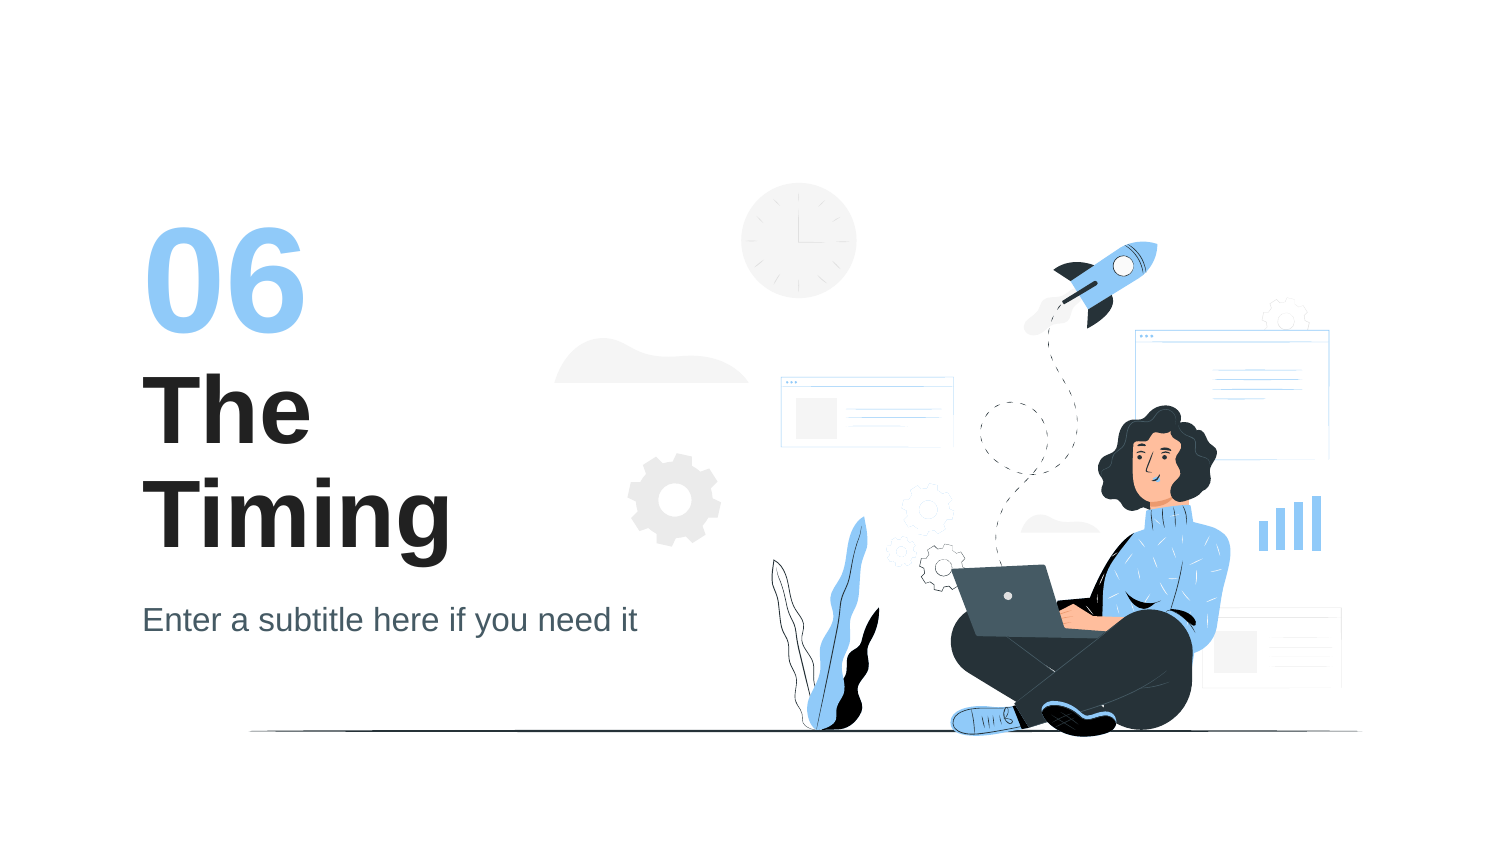

06
# The Timing
Enter a subtitle here if you need it